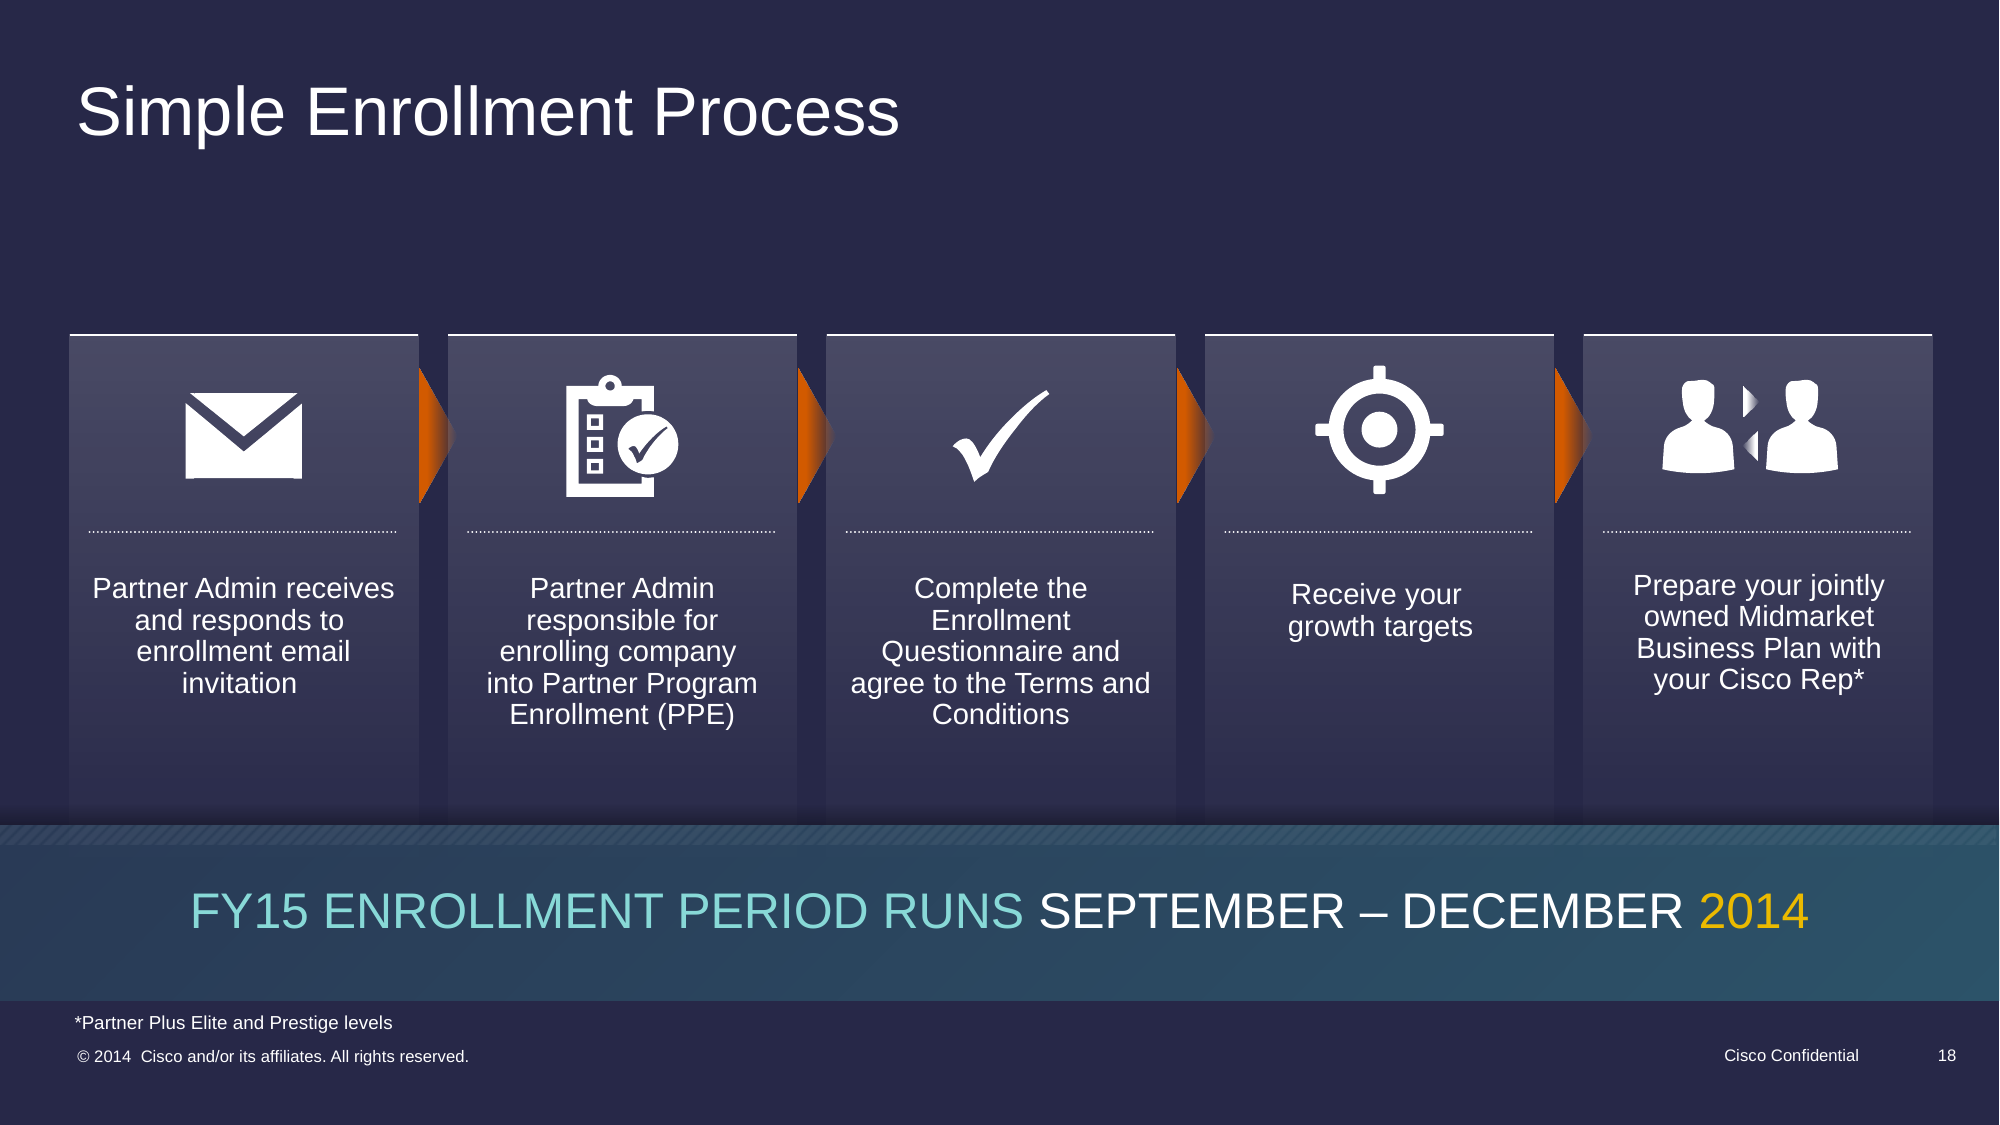

# Simple Enrollment Process

Prepare your jointly owned Midmarket Business Plan with your Cisco Rep*
Partner Admin receives and responds to
enrollment email invitation
Partner Admin responsible for enrolling company
into Partner Program Enrollment (PPE)
Complete the Enrollment Questionnaire and agree to the Terms and Conditions
Receive your
growth targets

FY15 ENROLLMENT PERIOD RUNS SEPTEMBER – DECEMBER 2014
*Partner Plus Elite and Prestige levels